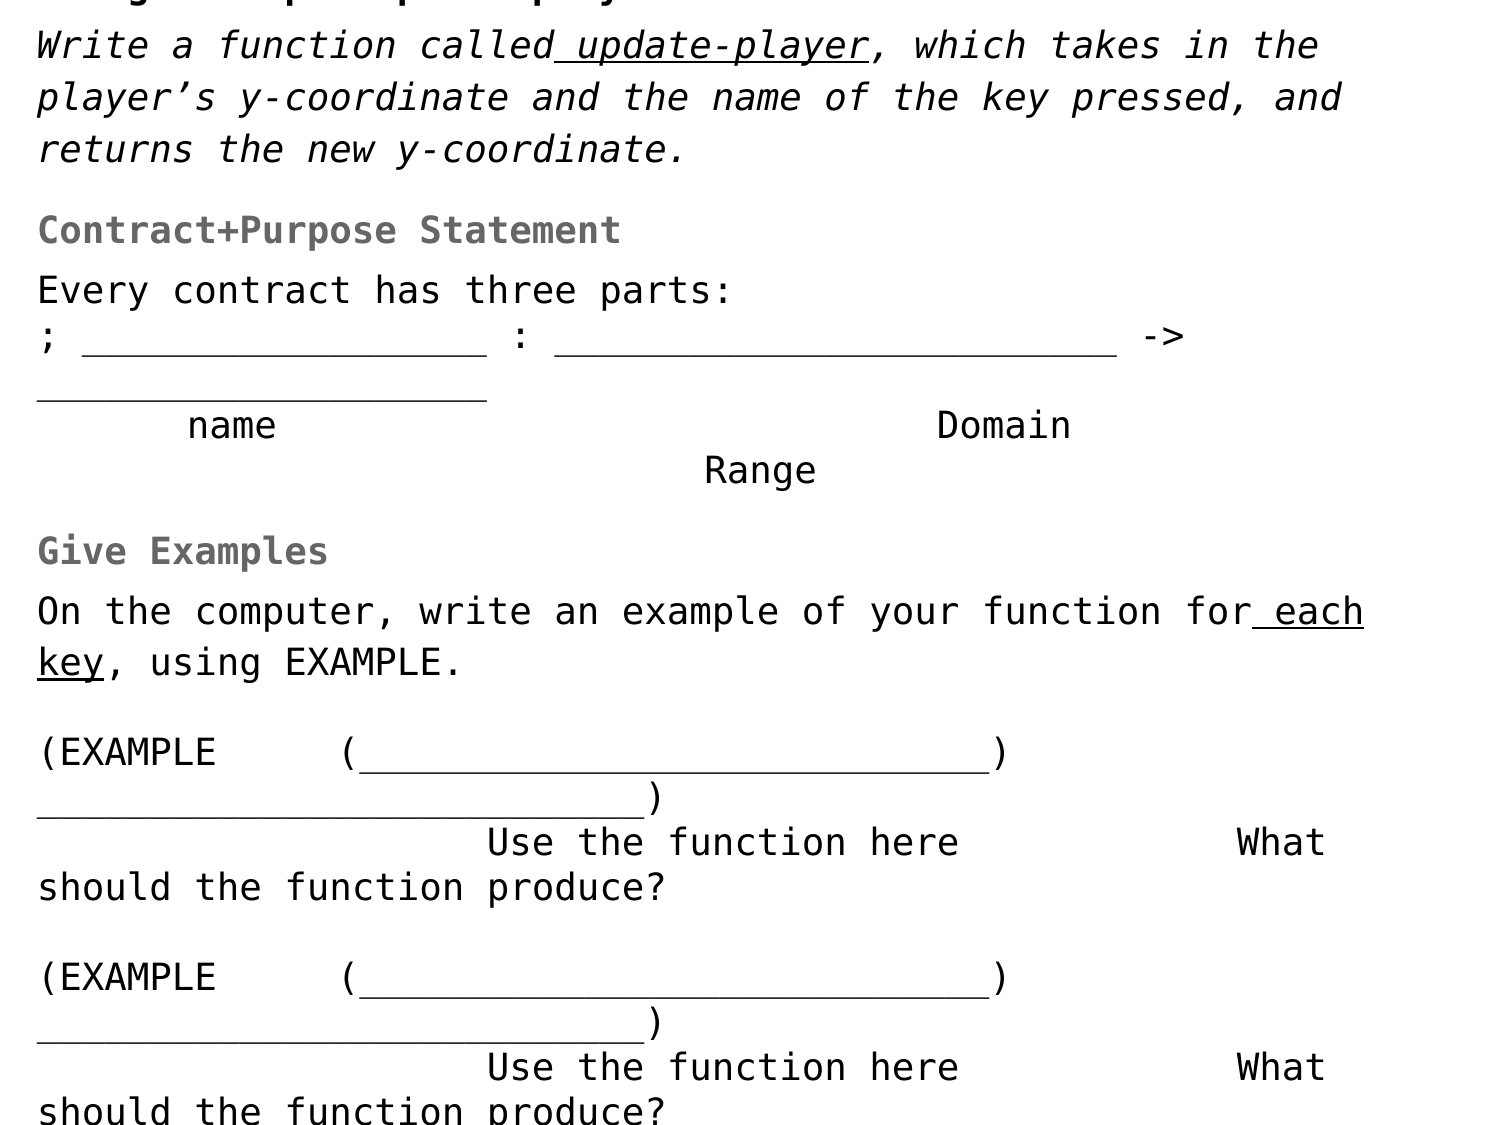

Design Recipe: update-player
Write a function called update-player, which takes in the player’s y-coordinate and the name of the key pressed, and returns the new y-coordinate.
Contract+Purpose Statement
Every contract has three parts:
; __________________ : _________________________ -> ____________________
	name			       	Domain				                       Range
Give Examples
On the computer, write an example of your function for each key, using EXAMPLE.

(EXAMPLE	(____________________________)  ___________________________)
			Use the function here		What should the function produce?

(EXAMPLE	(____________________________)  ___________________________)
			Use the function here		What should the function produce?

#